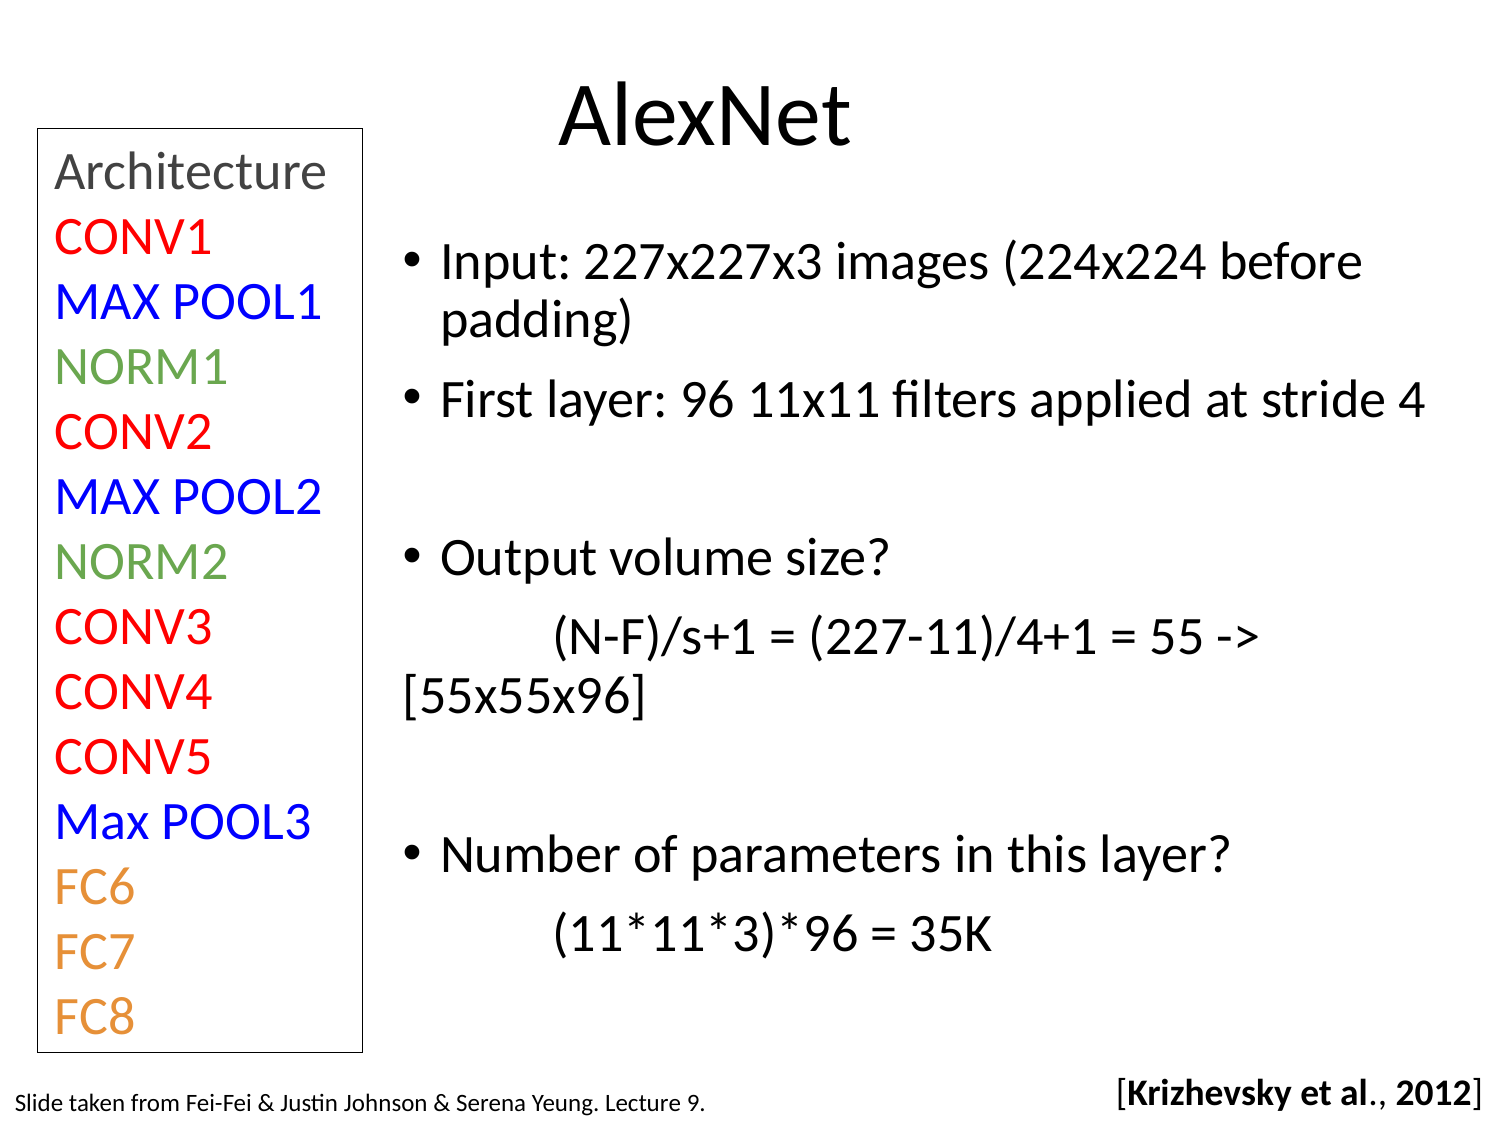

# AlexNet
ArchitectureCONV1
MAX POOL1
NORM1
CONV2
MAX POOL2
NORM2
CONV3
CONV4
CONV5
Max POOL3
FC6
FC7
FC8
Input: 227x227x3 images (224x224 before padding)
First layer: 96 11x11 filters applied at stride 4

Output volume size?
	(N-F)/s+1 = (227-11)/4+1 = 55 -> [55x55x96]

Number of parameters in this layer?
	(11*11*3)*96 = 35K

 [Krizhevsky et al., 2012]
Slide taken from Fei-Fei & Justin Johnson & Serena Yeung. Lecture 9.